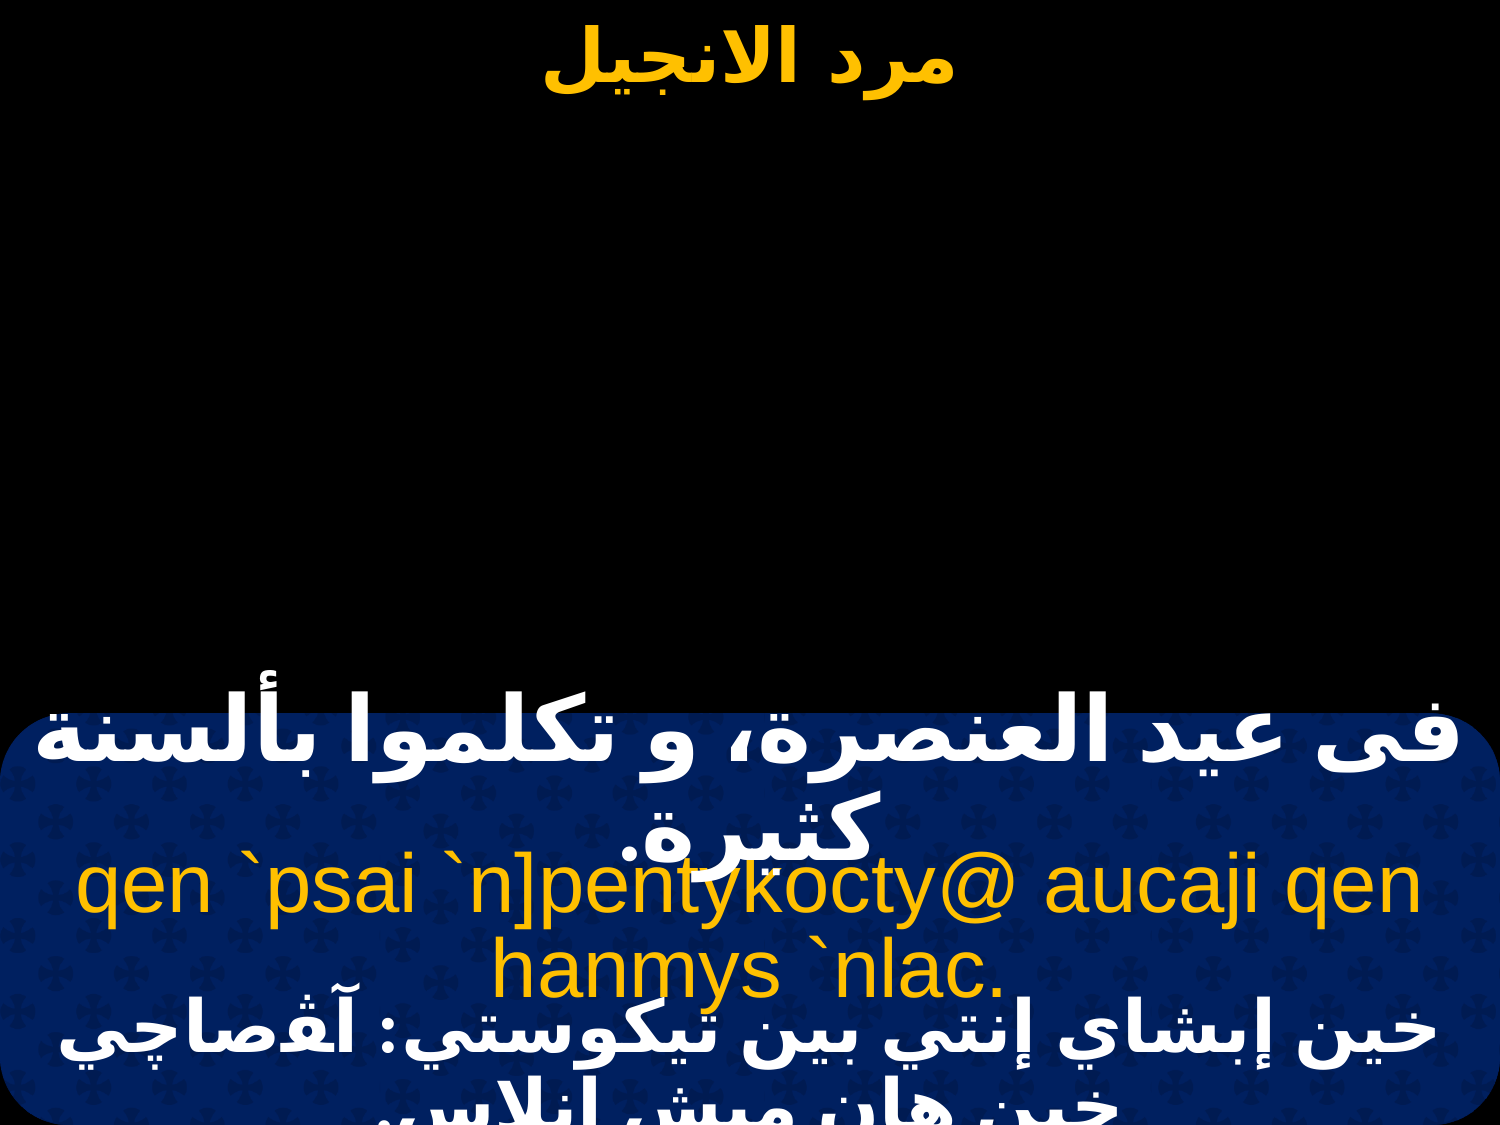

#
فى عيد العنصرة، و تكلموا بألسنة كثيرة.
qen `psai `n]pentykocty@ aucaji qen hanmys `nlac.
خين إبشاي إنتي بين تيكوستي: آﭭصاچي خين هان ميش إنلاس.